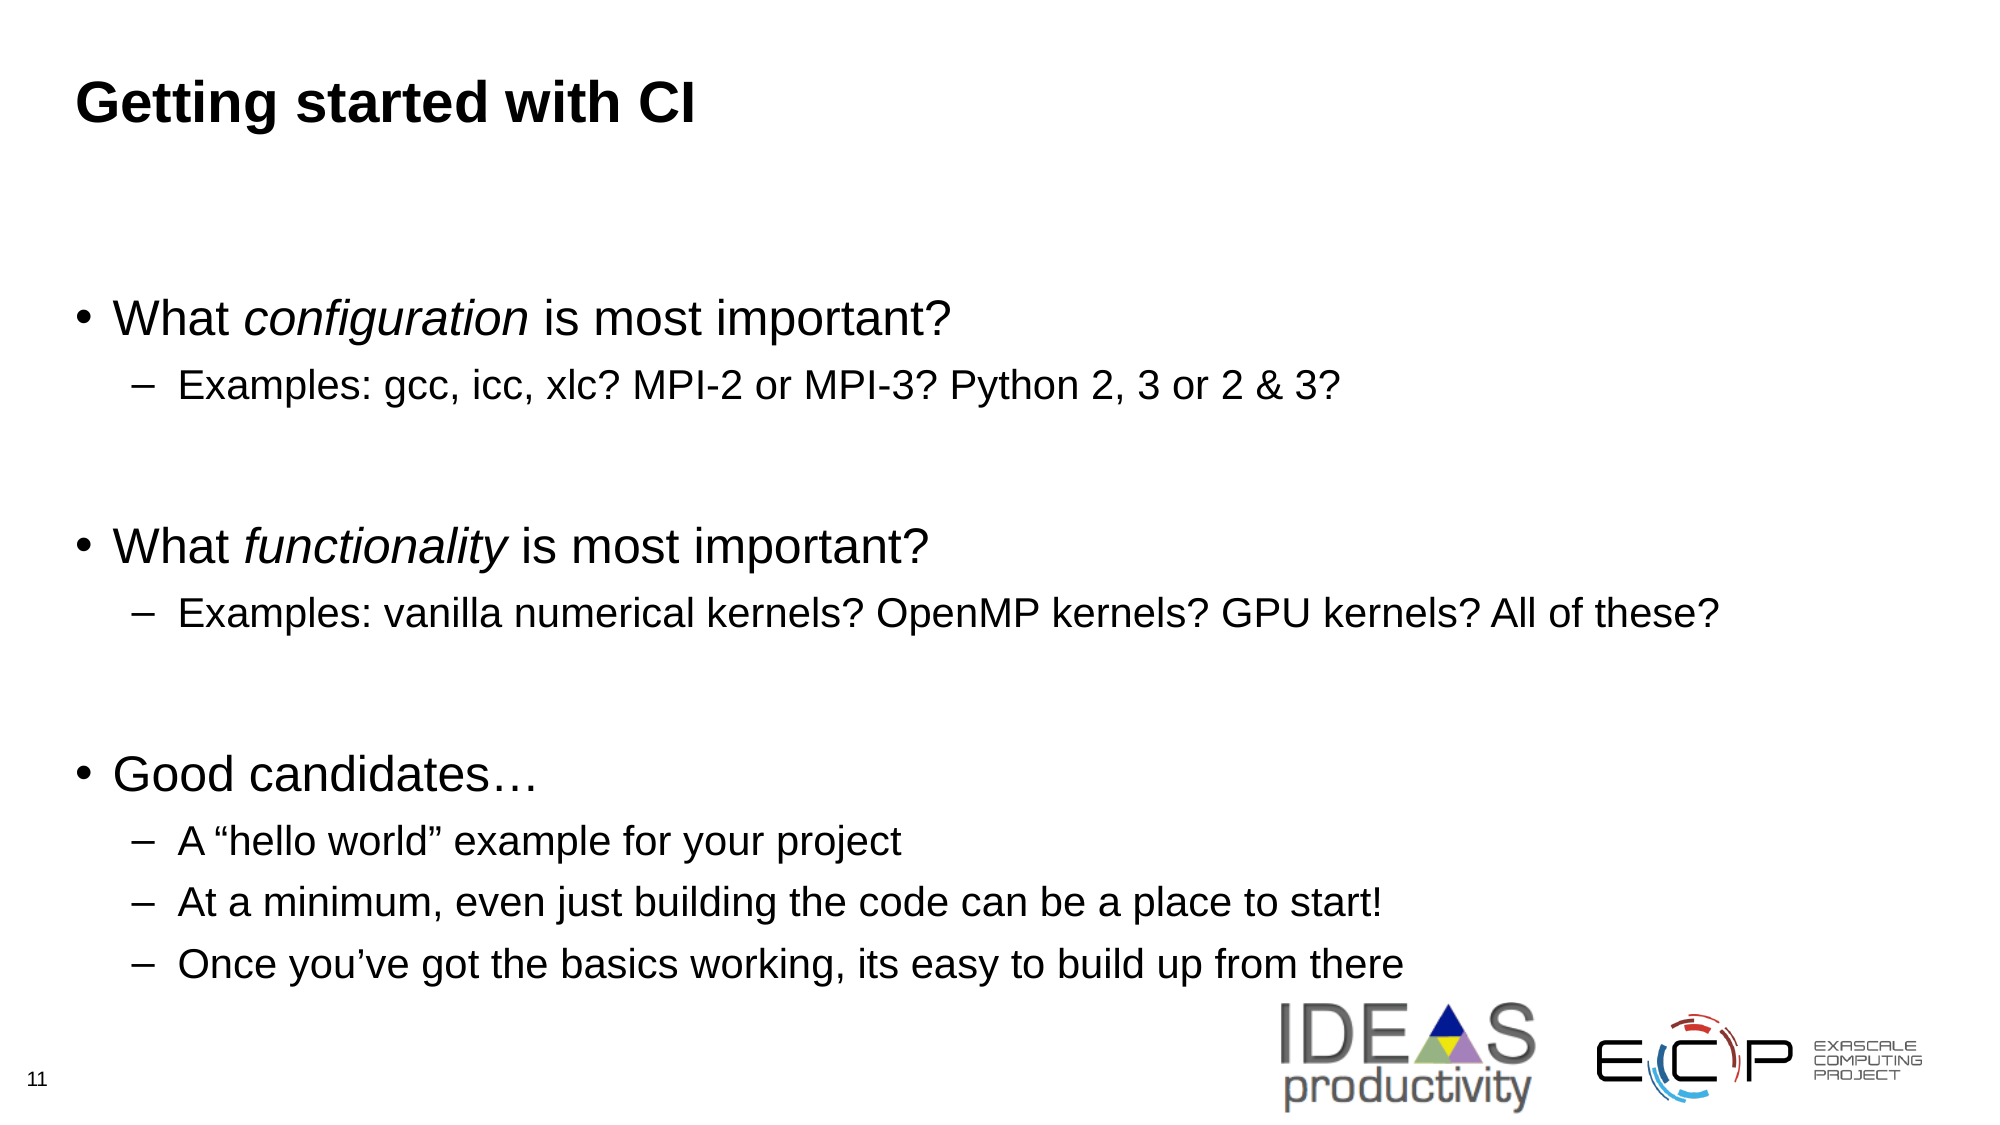

# Getting started with CI
What configuration is most important?
Examples: gcc, icc, xlc? MPI-2 or MPI-3? Python 2, 3 or 2 & 3?

What functionality is most important?
Examples: vanilla numerical kernels? OpenMP kernels? GPU kernels? All of these?

Good candidates…
A “hello world” example for your project
At a minimum, even just building the code can be a place to start!
Once you’ve got the basics working, its easy to build up from there